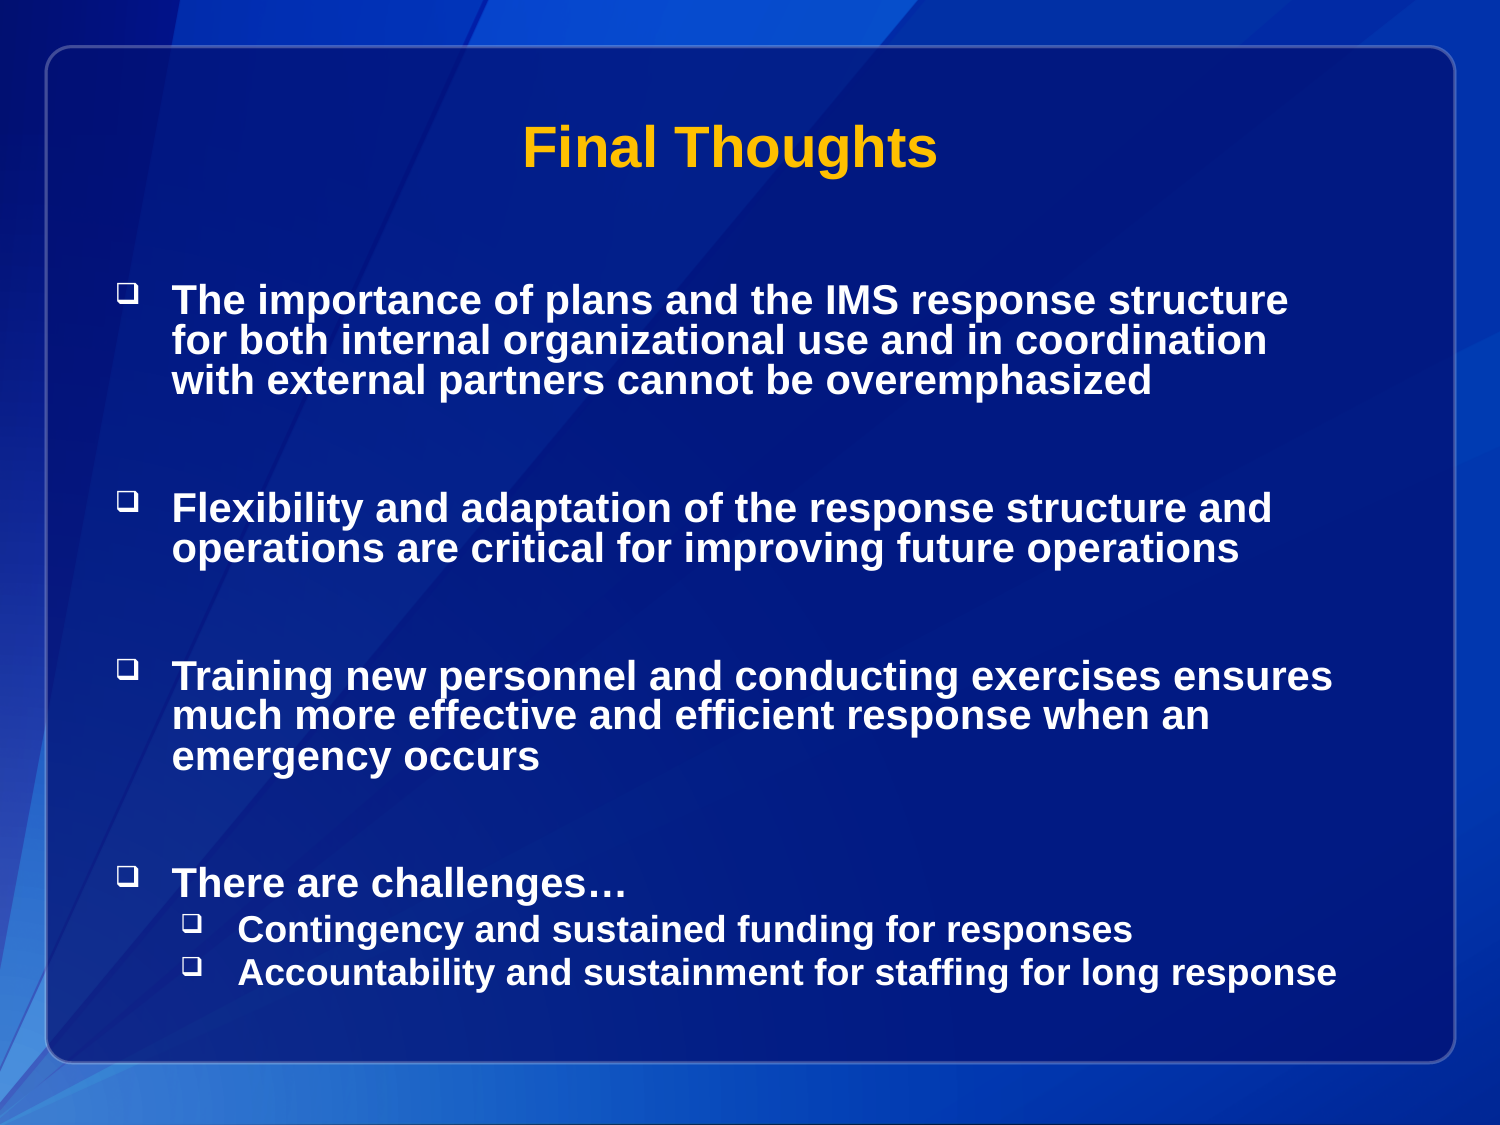

# Final Thoughts
The importance of plans and the IMS response structure for both internal organizational use and in coordination with external partners cannot be overemphasized

Flexibility and adaptation of the response structure and operations are critical for improving future operations

Training new personnel and conducting exercises ensures much more effective and efficient response when an emergency occurs

There are challenges…
Contingency and sustained funding for responses
Accountability and sustainment for staffing for long response